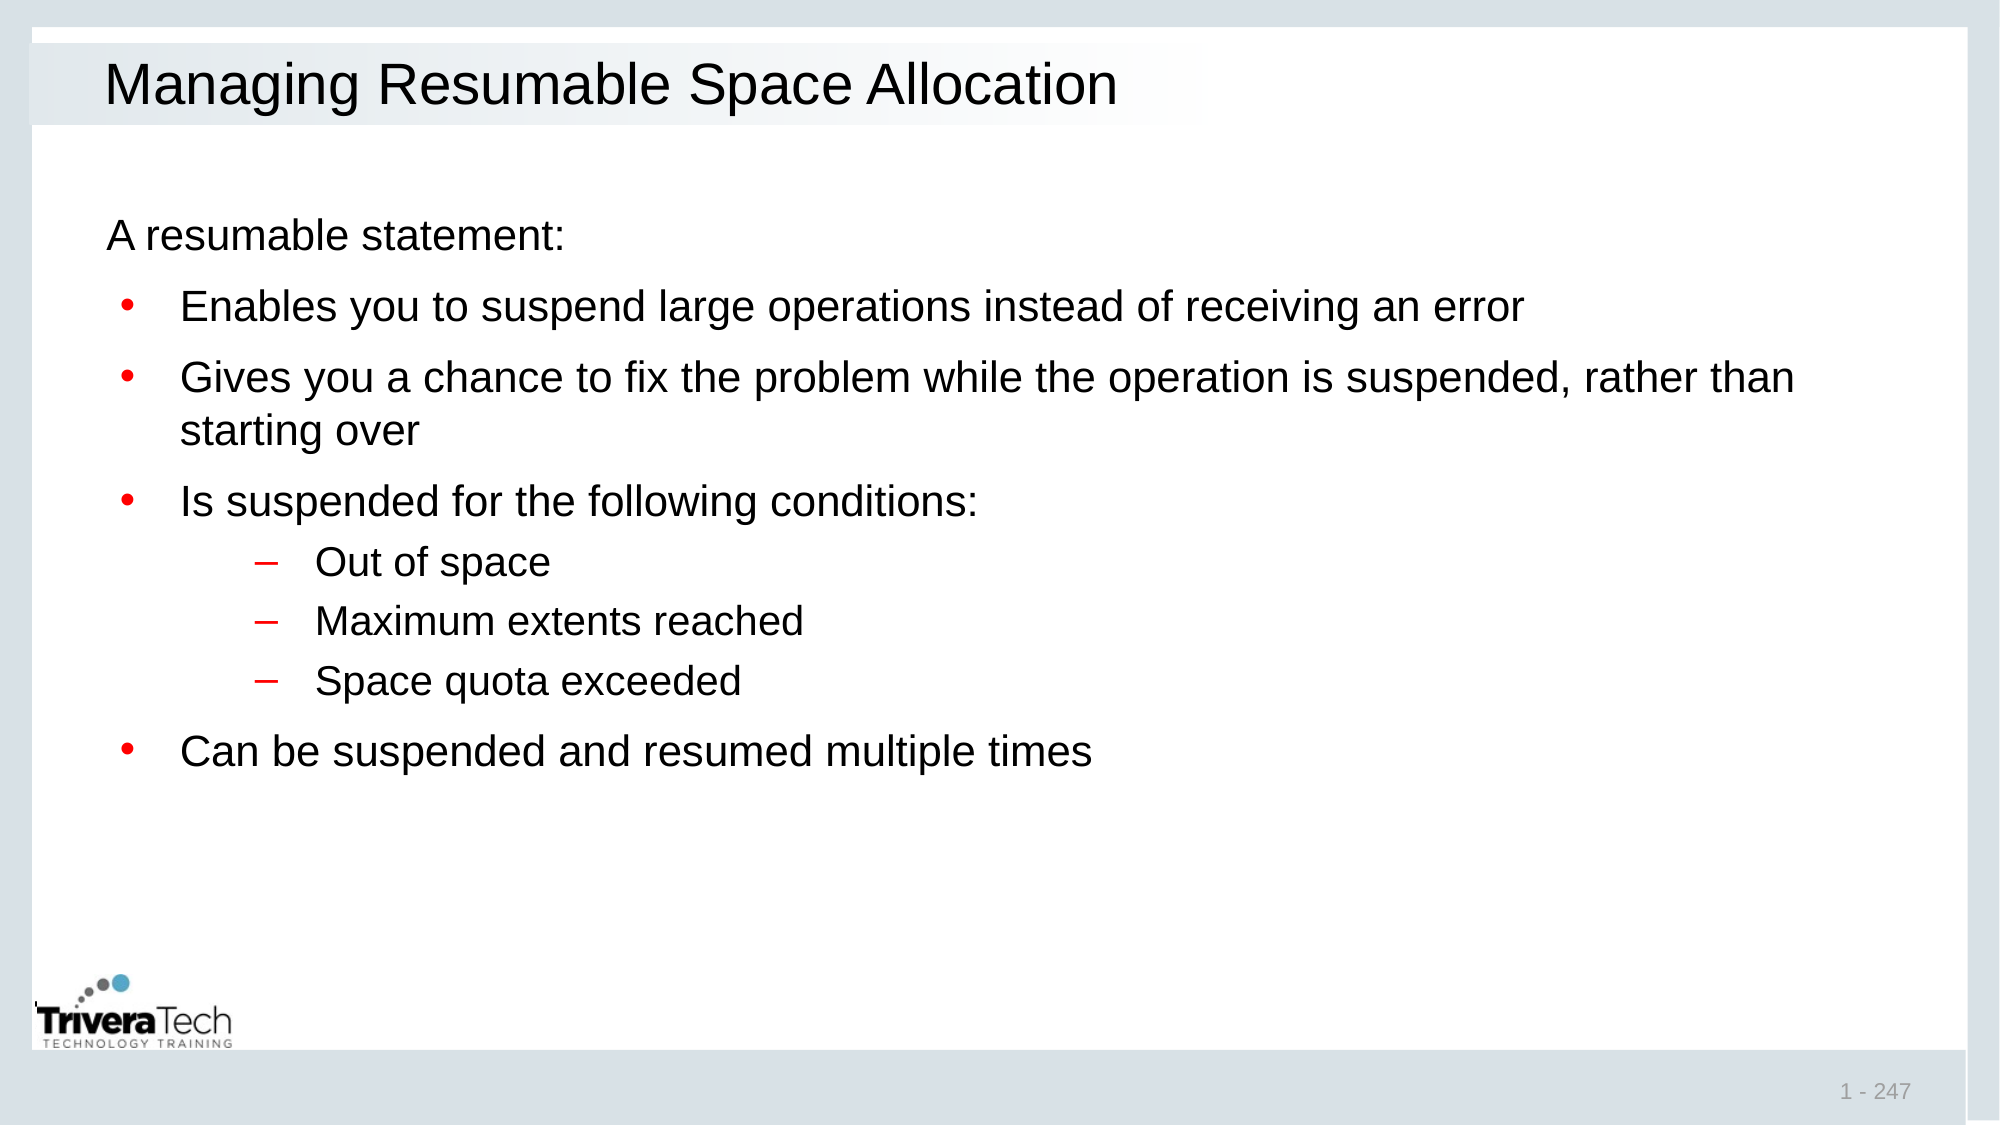

# Managing Resumable Space Allocation
A resumable statement:
Enables you to suspend large operations instead of receiving an error
Gives you a chance to fix the problem while the operation is suspended, rather than starting over
Is suspended for the following conditions:
Out of space
Maximum extents reached
Space quota exceeded
Can be suspended and resumed multiple times